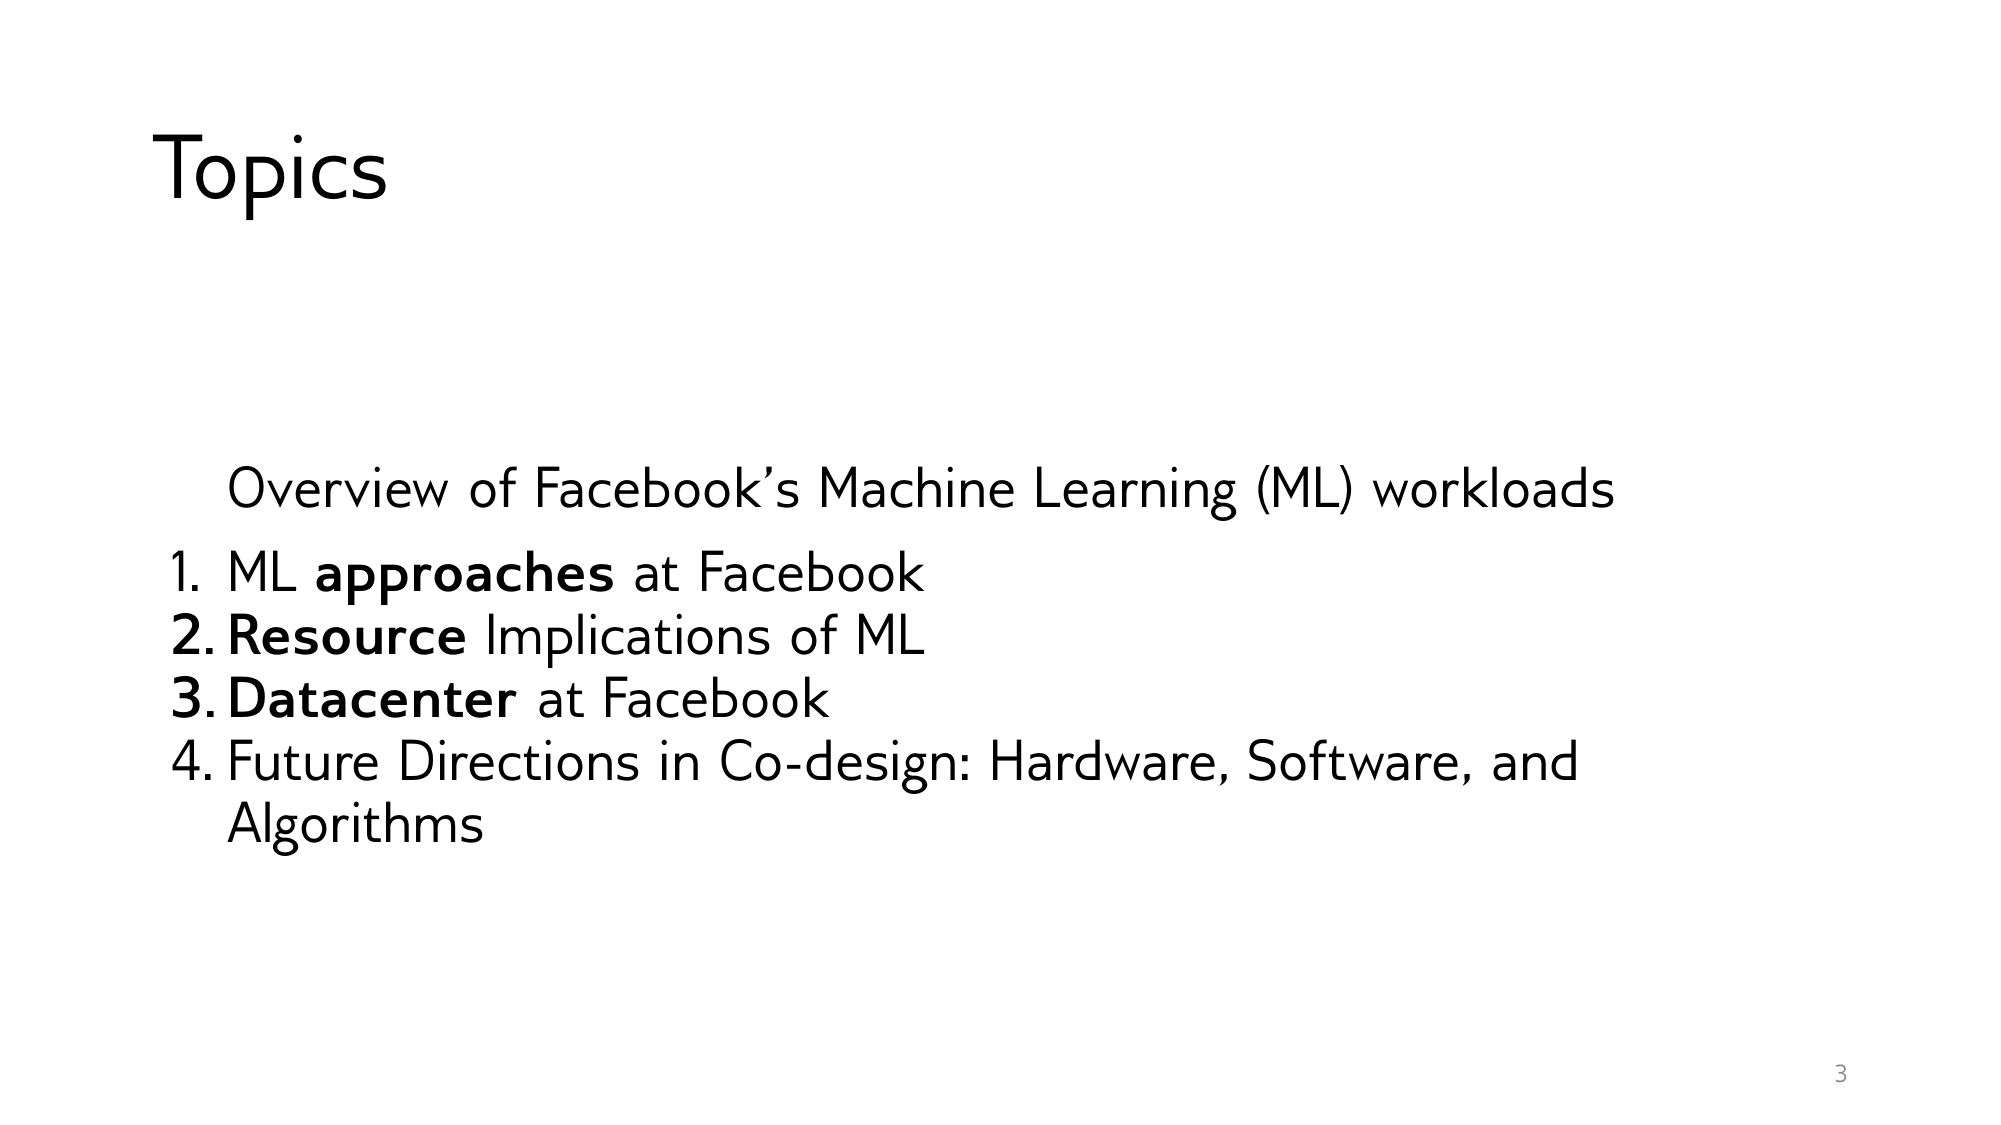

# Topics
Overview of Facebook’s Machine Learning (ML) workloads
ML approaches at Facebook
Resource Implications of ML
Datacenter at Facebook
Future Directions in Co-design: Hardware, Software, and Algorithms
3